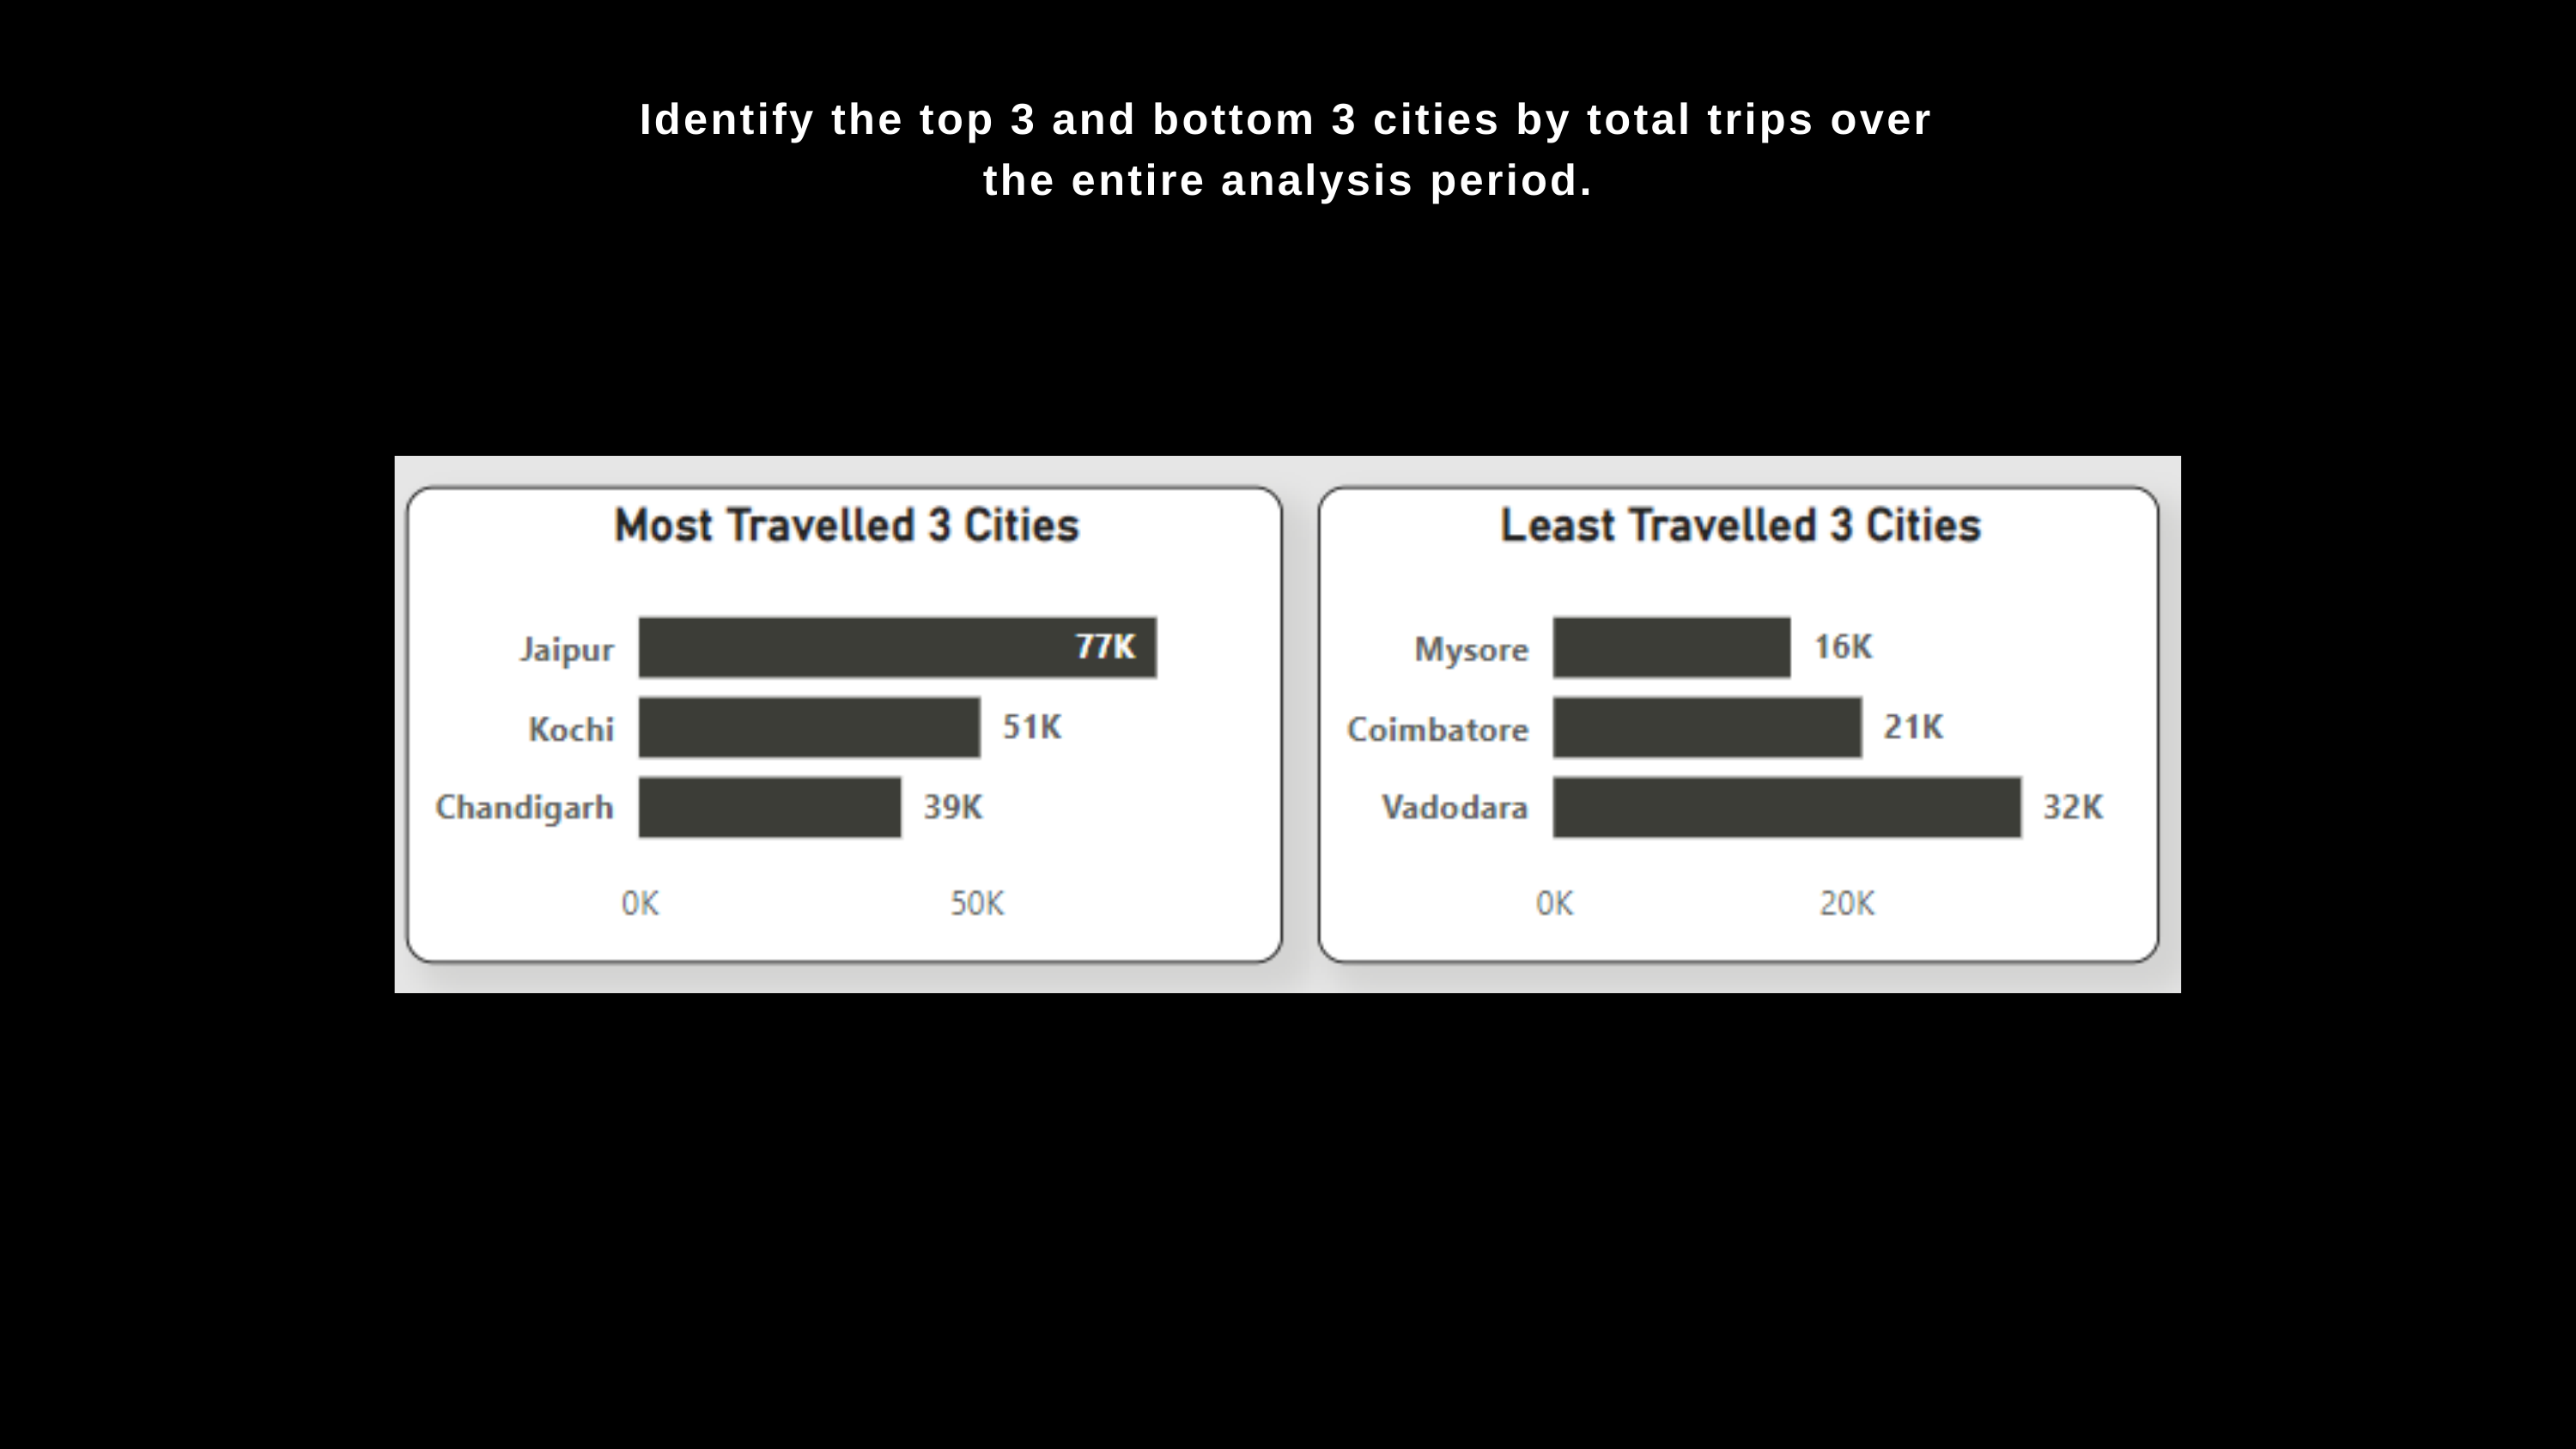

Identify the top 3 and bottom 3 cities by total trips over the entire analysis period.